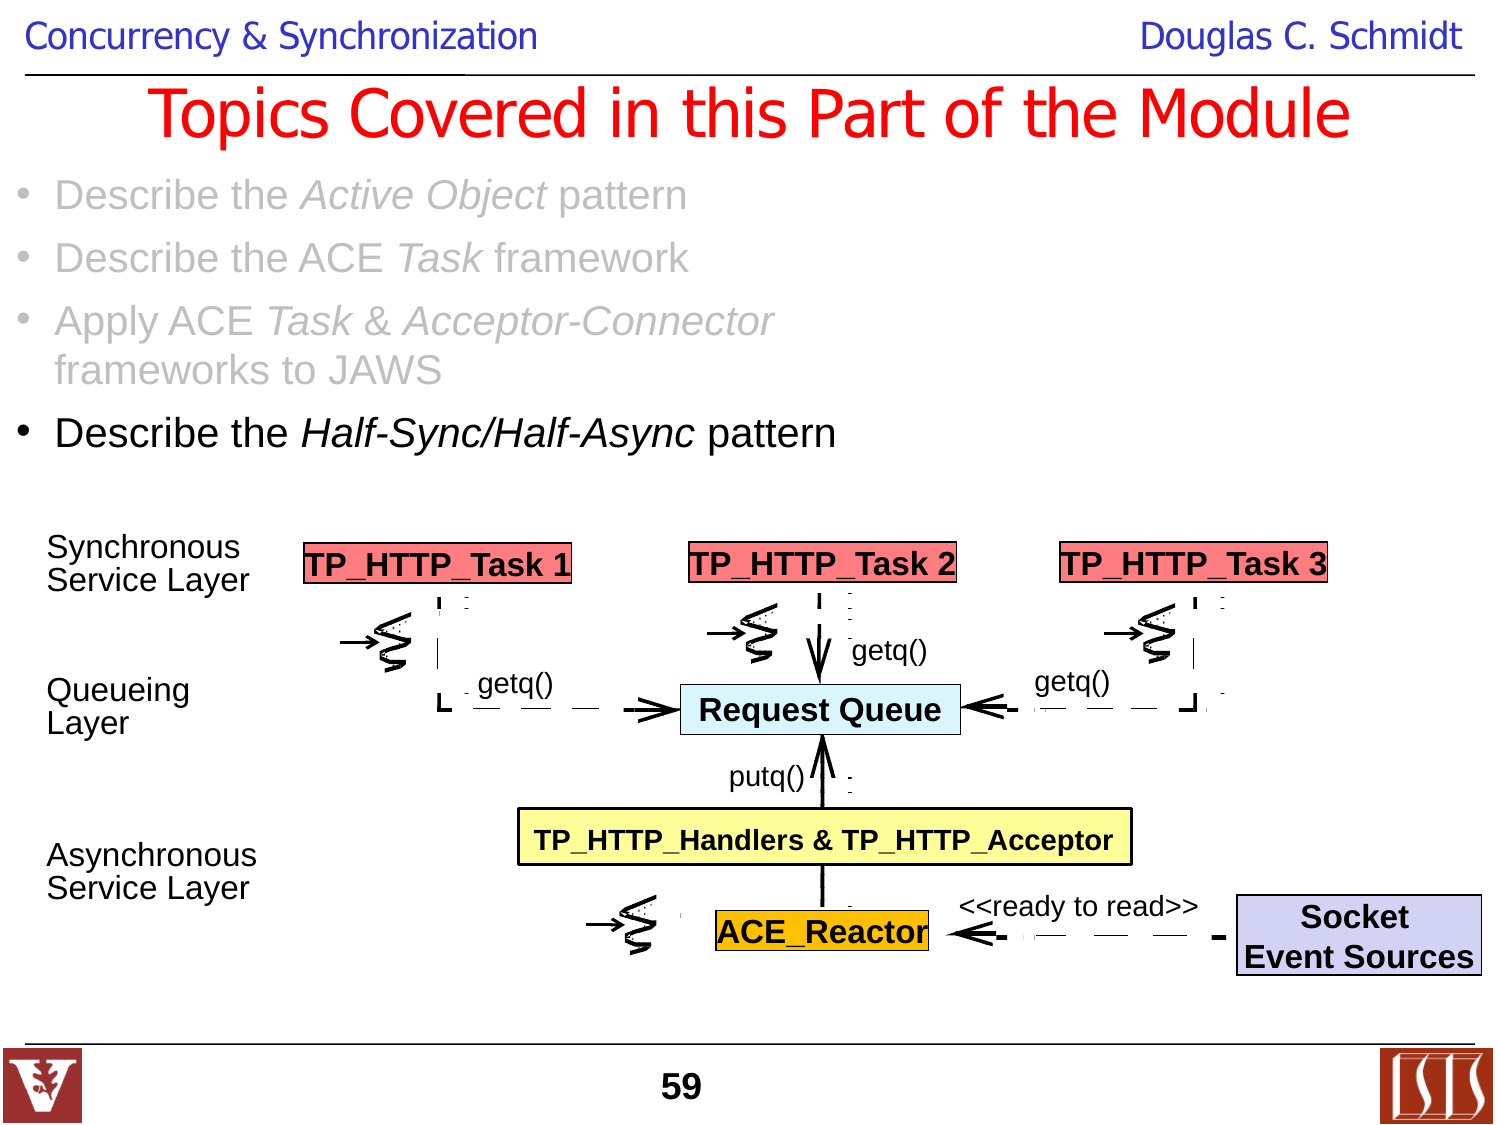

# Topics Covered in this Part of the Module
Describe the Active Object pattern
Describe the ACE Task framework
Apply ACE Task & Acceptor-Connector frameworks to JAWS
Describe the Half-Sync/Half-Async pattern

Synchronous
TP_HTTP_Task 2
TP_HTTP_Task 3
TP_HTTP_Task 1
Service Layer

getq()

getq()
getq()
Queueing
Request Queue

Layer

putq()

TP_HTTP_Handlers & TP_HTTP_Acceptor
Asynchronous

Service Layer

<<ready to read>>

Socket
Event Sources

ACE_Reactor